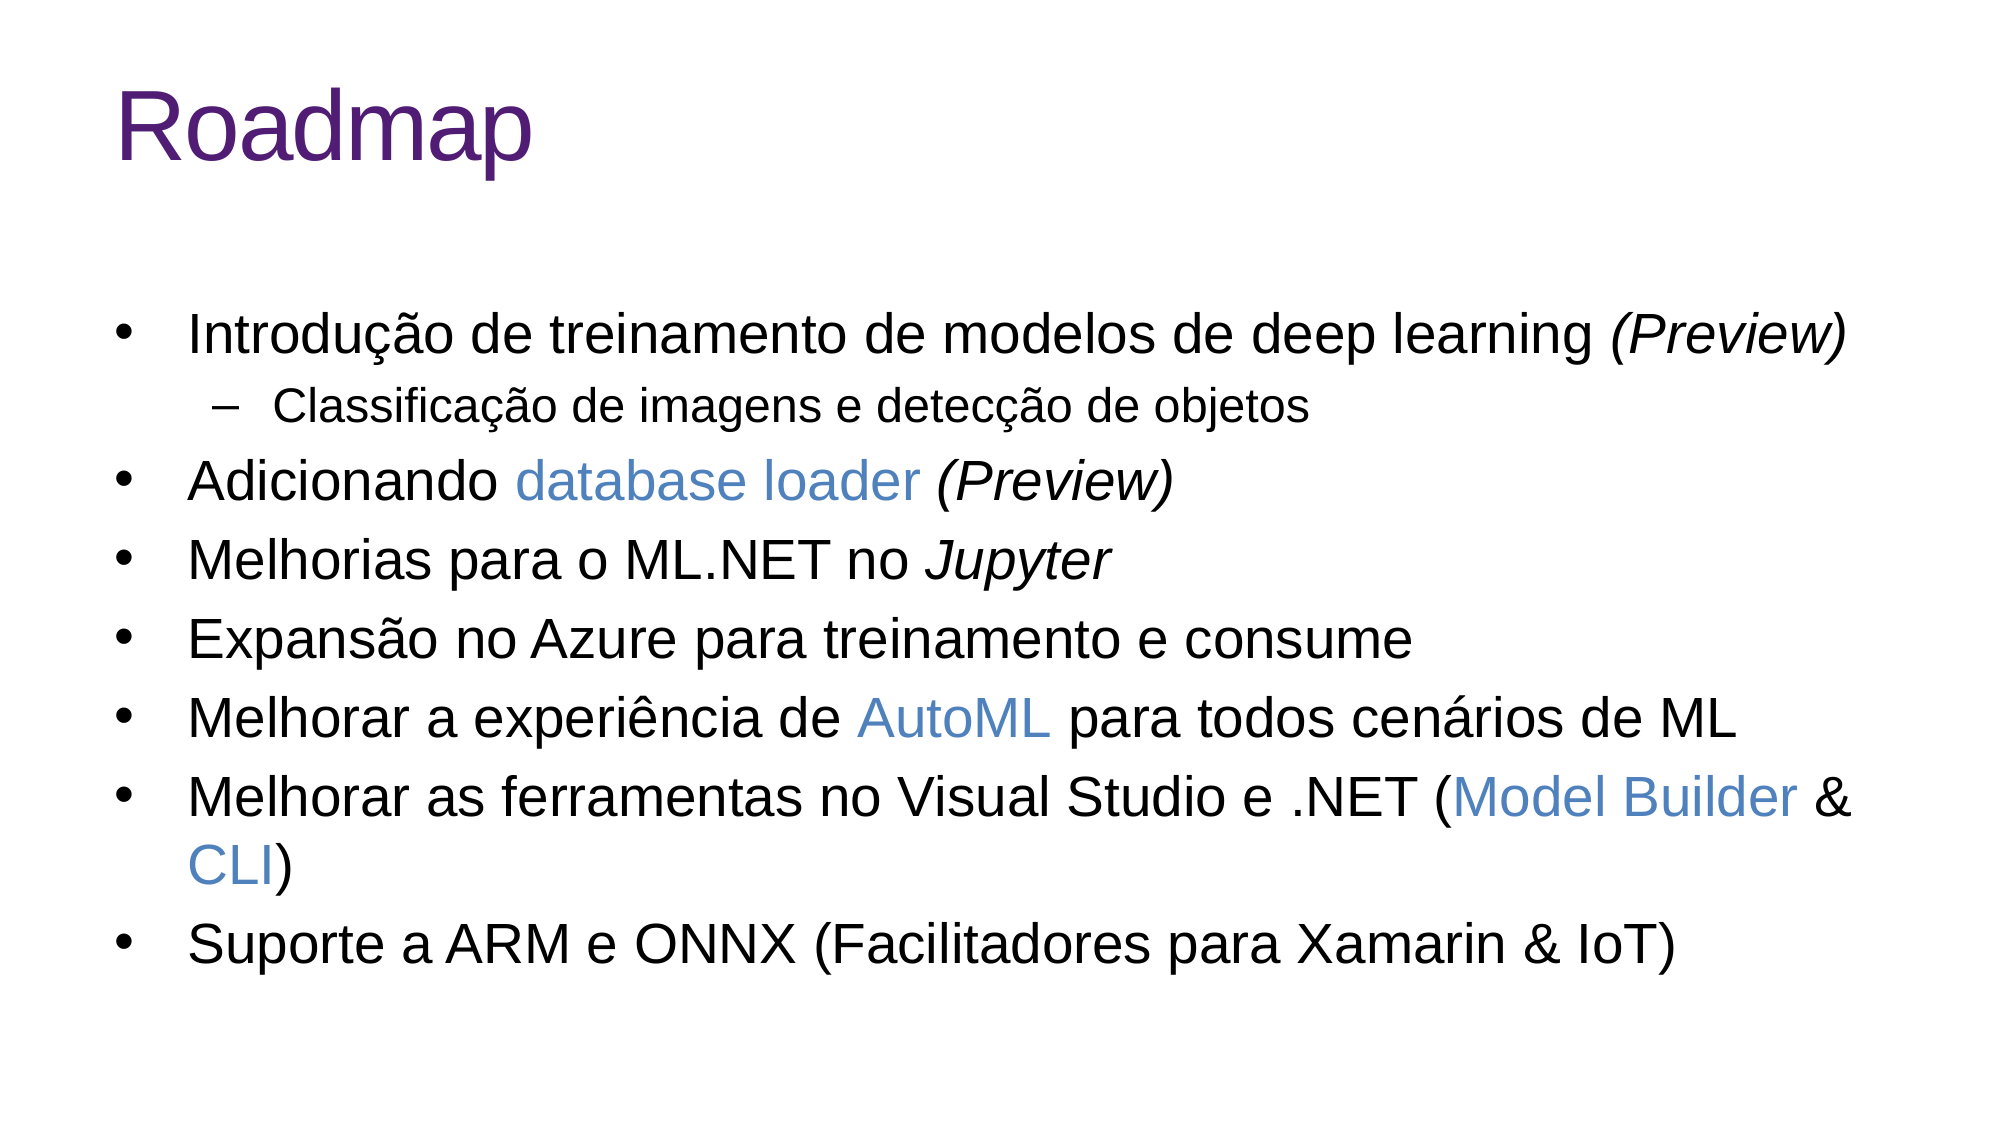

# Roadmap
Introdução de treinamento de modelos de deep learning (Preview)
Classificação de imagens e detecção de objetos
Adicionando database loader (Preview)
Melhorias para o ML.NET no Jupyter
Expansão no Azure para treinamento e consume
Melhorar a experiência de AutoML para todos cenários de ML
Melhorar as ferramentas no Visual Studio e .NET (Model Builder & CLI)
Suporte a ARM e ONNX (Facilitadores para Xamarin & IoT)